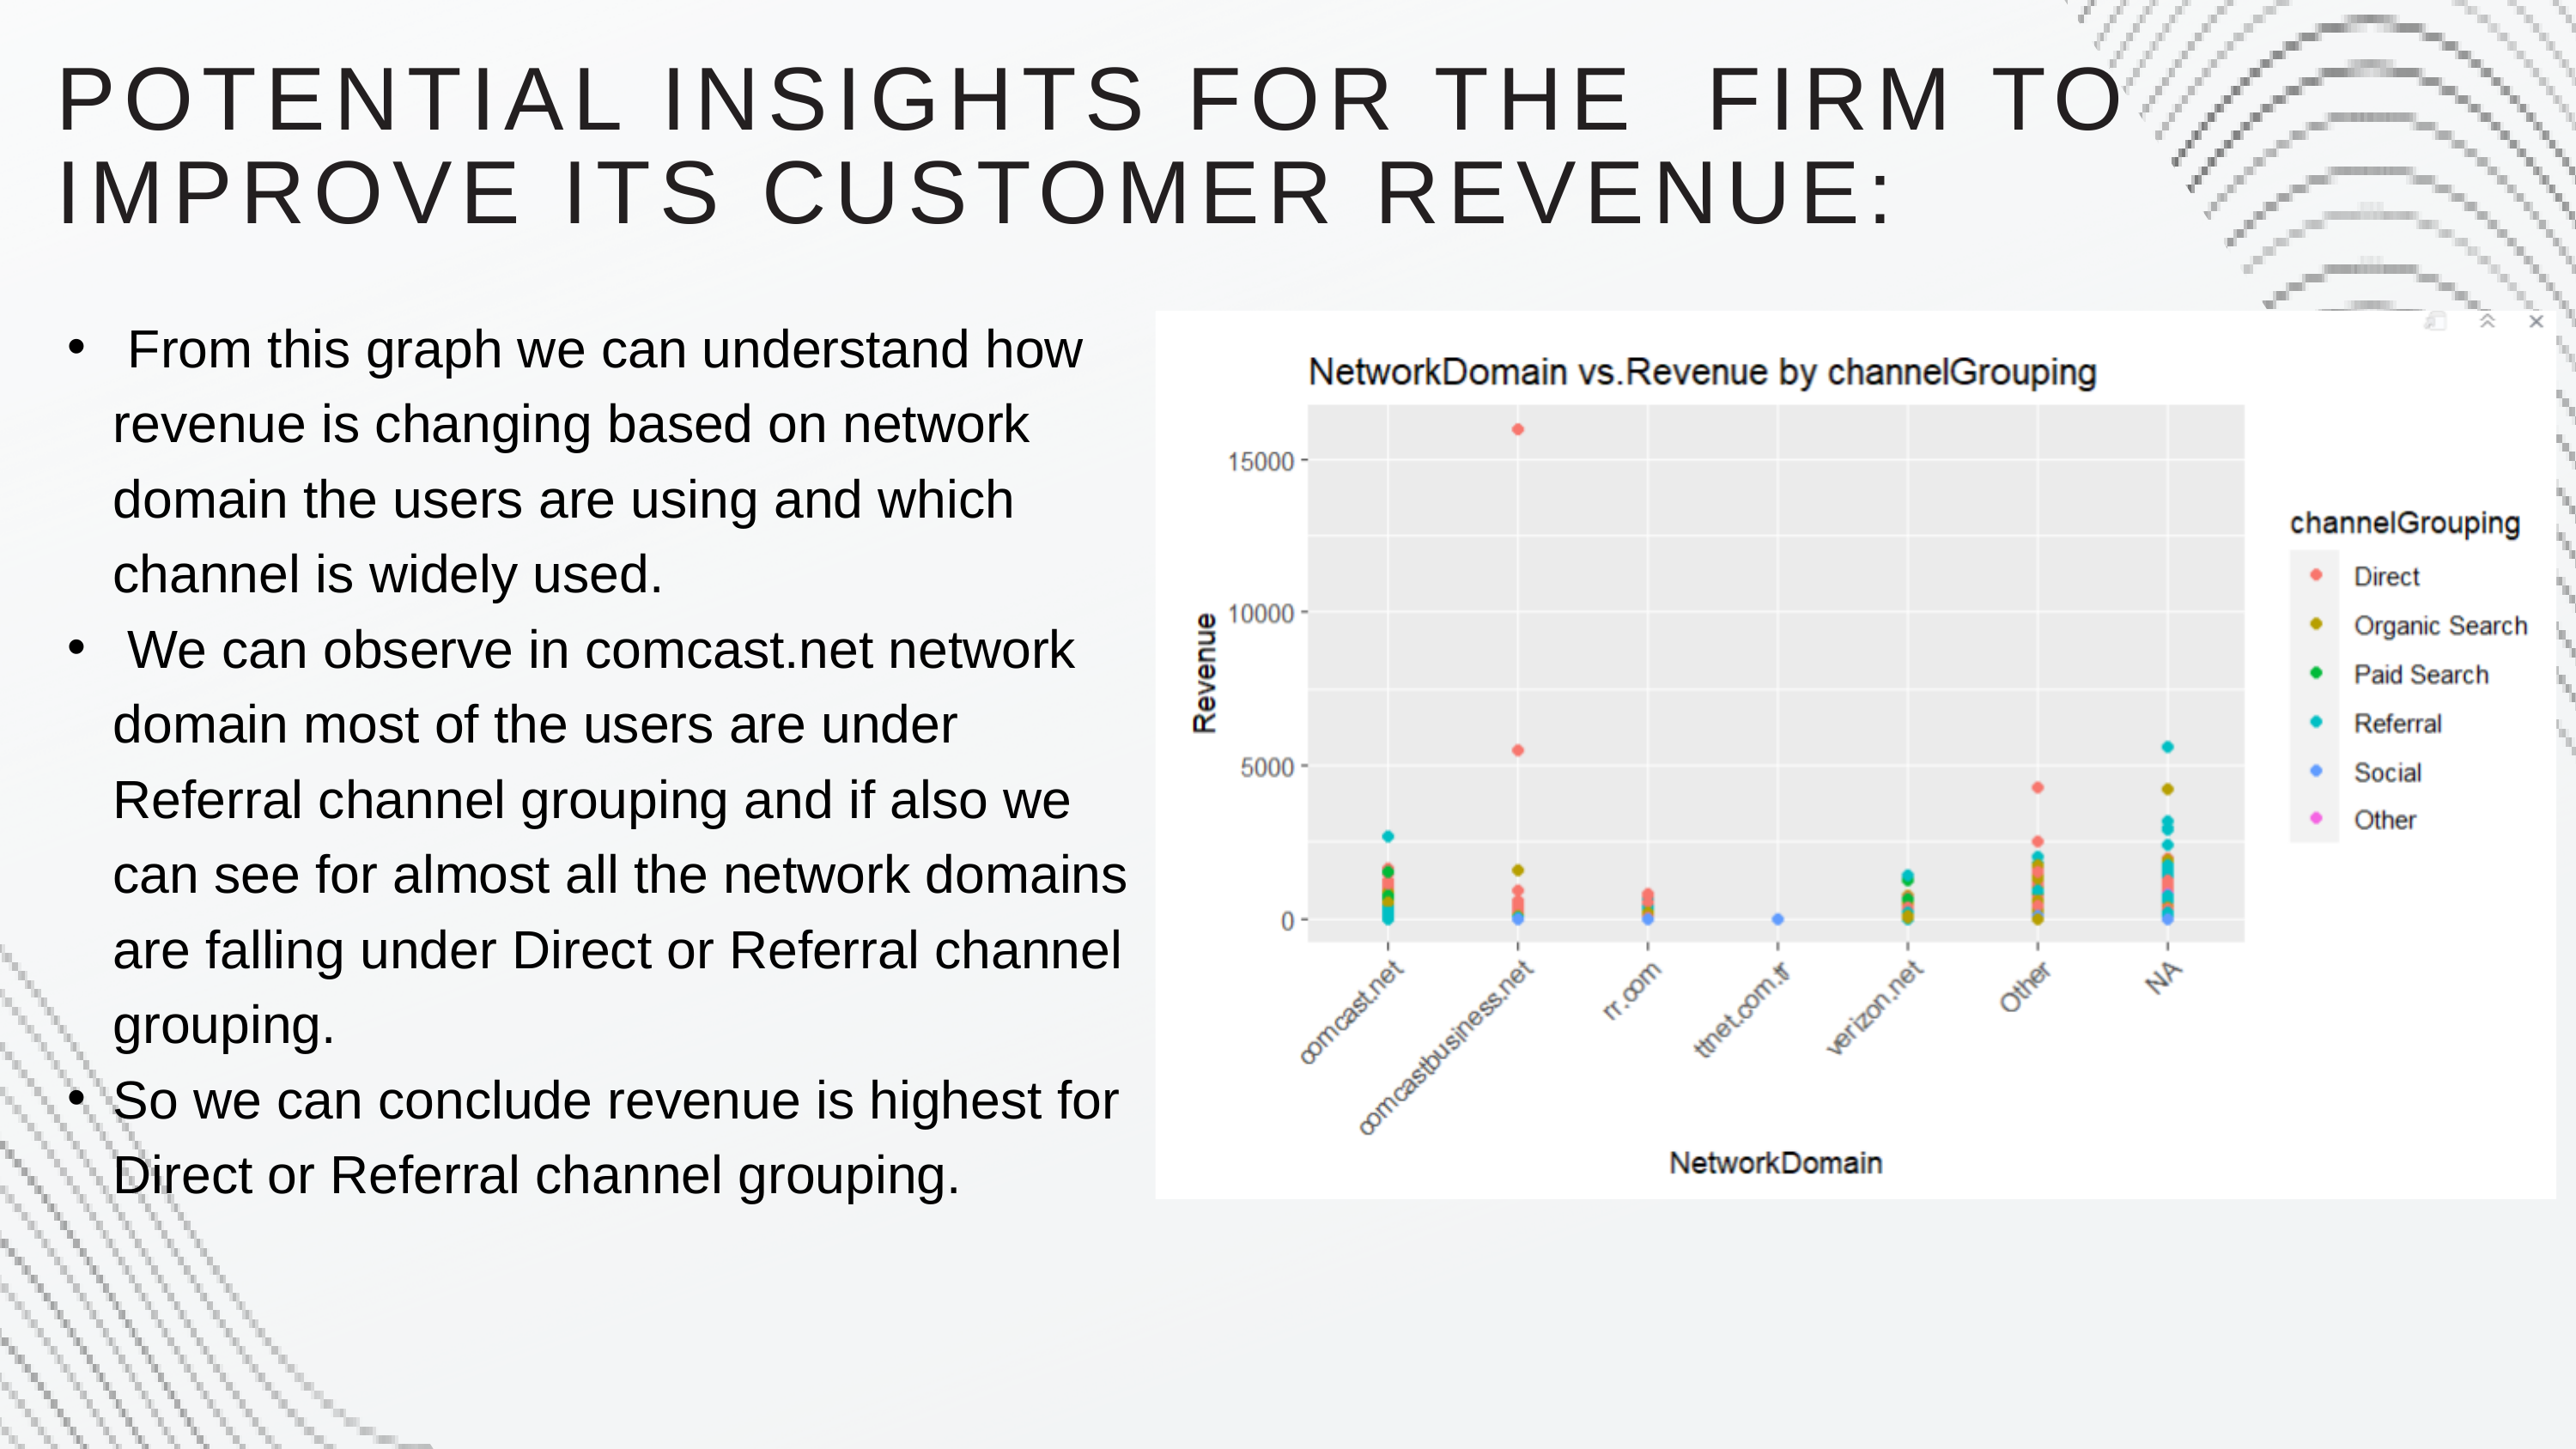

POTENTIAL INSIGHTS FOR THE  FIRM TO IMPROVE ITS CUSTOMER REVENUE:
 From this graph we can understand how revenue is changing based on network domain the users are using and which channel is widely used.
 We can observe in comcast.net network domain most of the users are under Referral channel grouping and if also we can see for almost all the network domains are falling under Direct or Referral channel grouping.
So we can conclude revenue is highest for Direct or Referral channel grouping.

CUSTOMERS